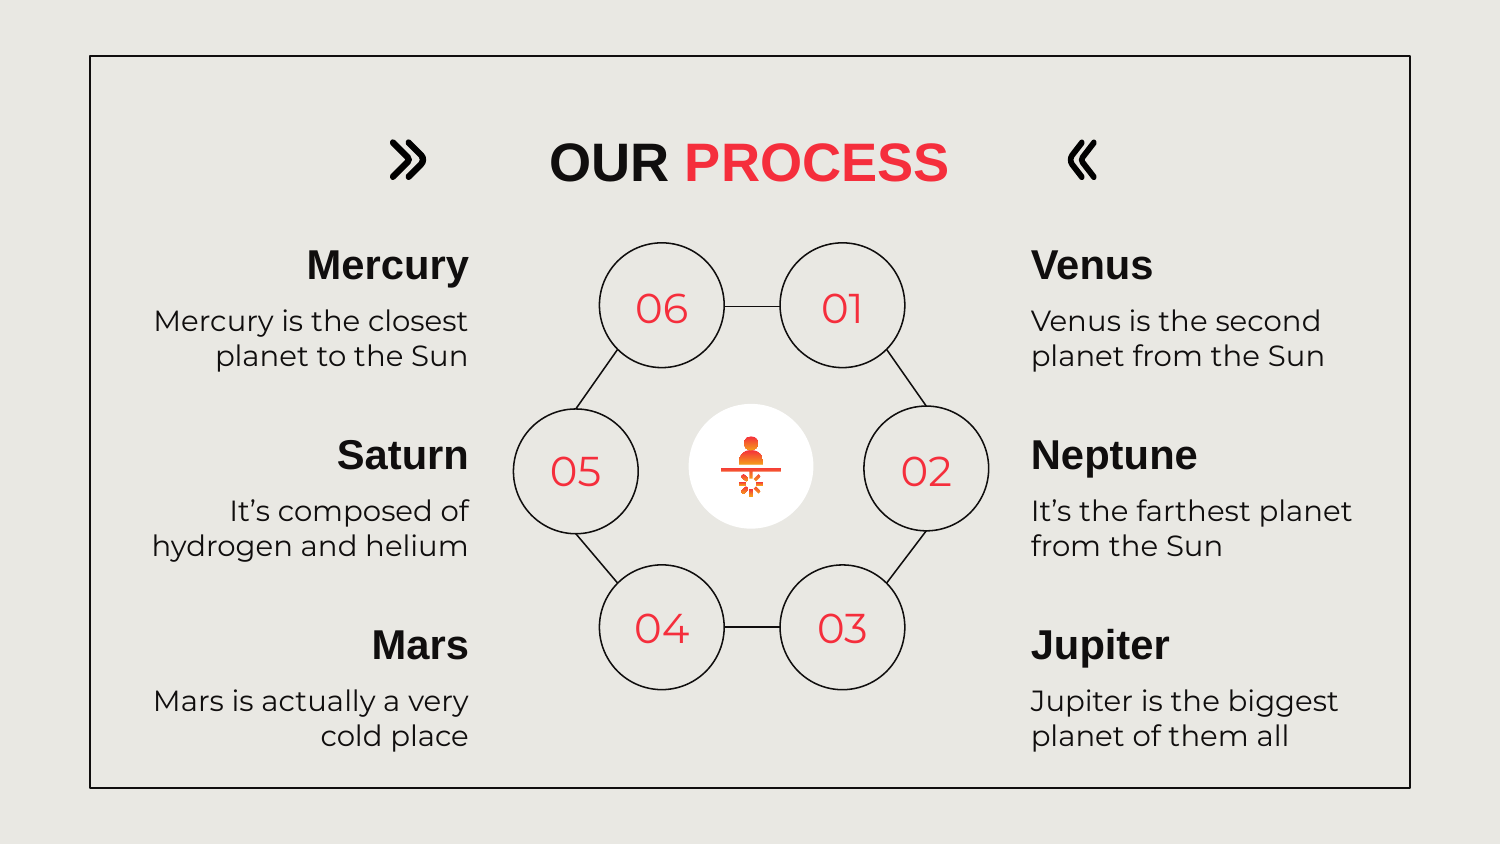

# OUR PROCESS

Mercury
Venus

01
06
Mercury is the closest planet to the Sun
Venus is the second planet from the Sun

Neptune
Saturn

02
05
It’s the farthest planet from the Sun
It’s composed of hydrogen and helium

Mars
Jupiter
03
04
Mars is actually a very cold place
Jupiter is the biggest planet of them all